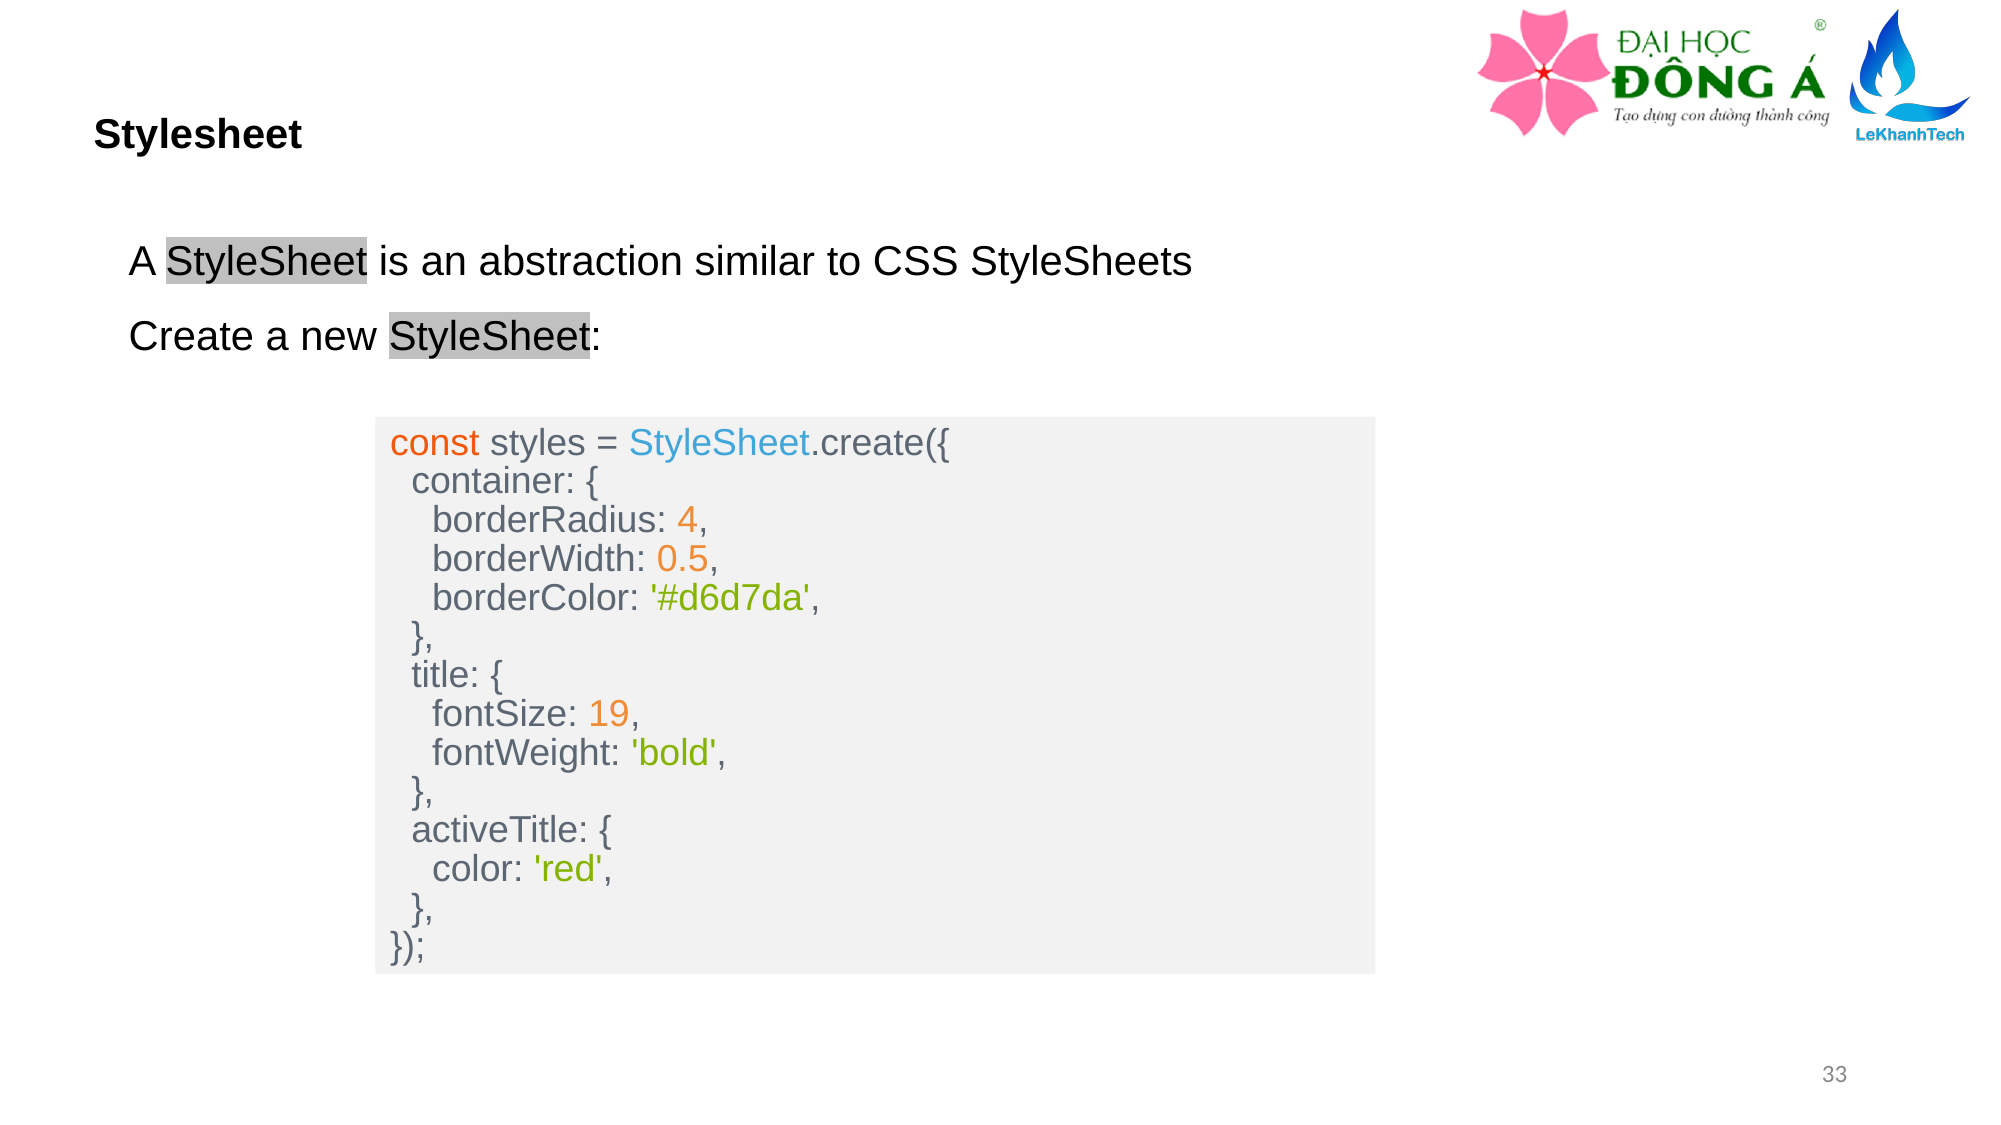

Stylesheet
A StyleSheet is an abstraction similar to CSS StyleSheets
Create a new StyleSheet:
const styles = StyleSheet.create({
  container: {
    borderRadius: 4,
    borderWidth: 0.5,
    borderColor: '#d6d7da',
  },
  title: {
    fontSize: 19,
    fontWeight: 'bold',
  },
  activeTitle: {
    color: 'red',
  },
});
33